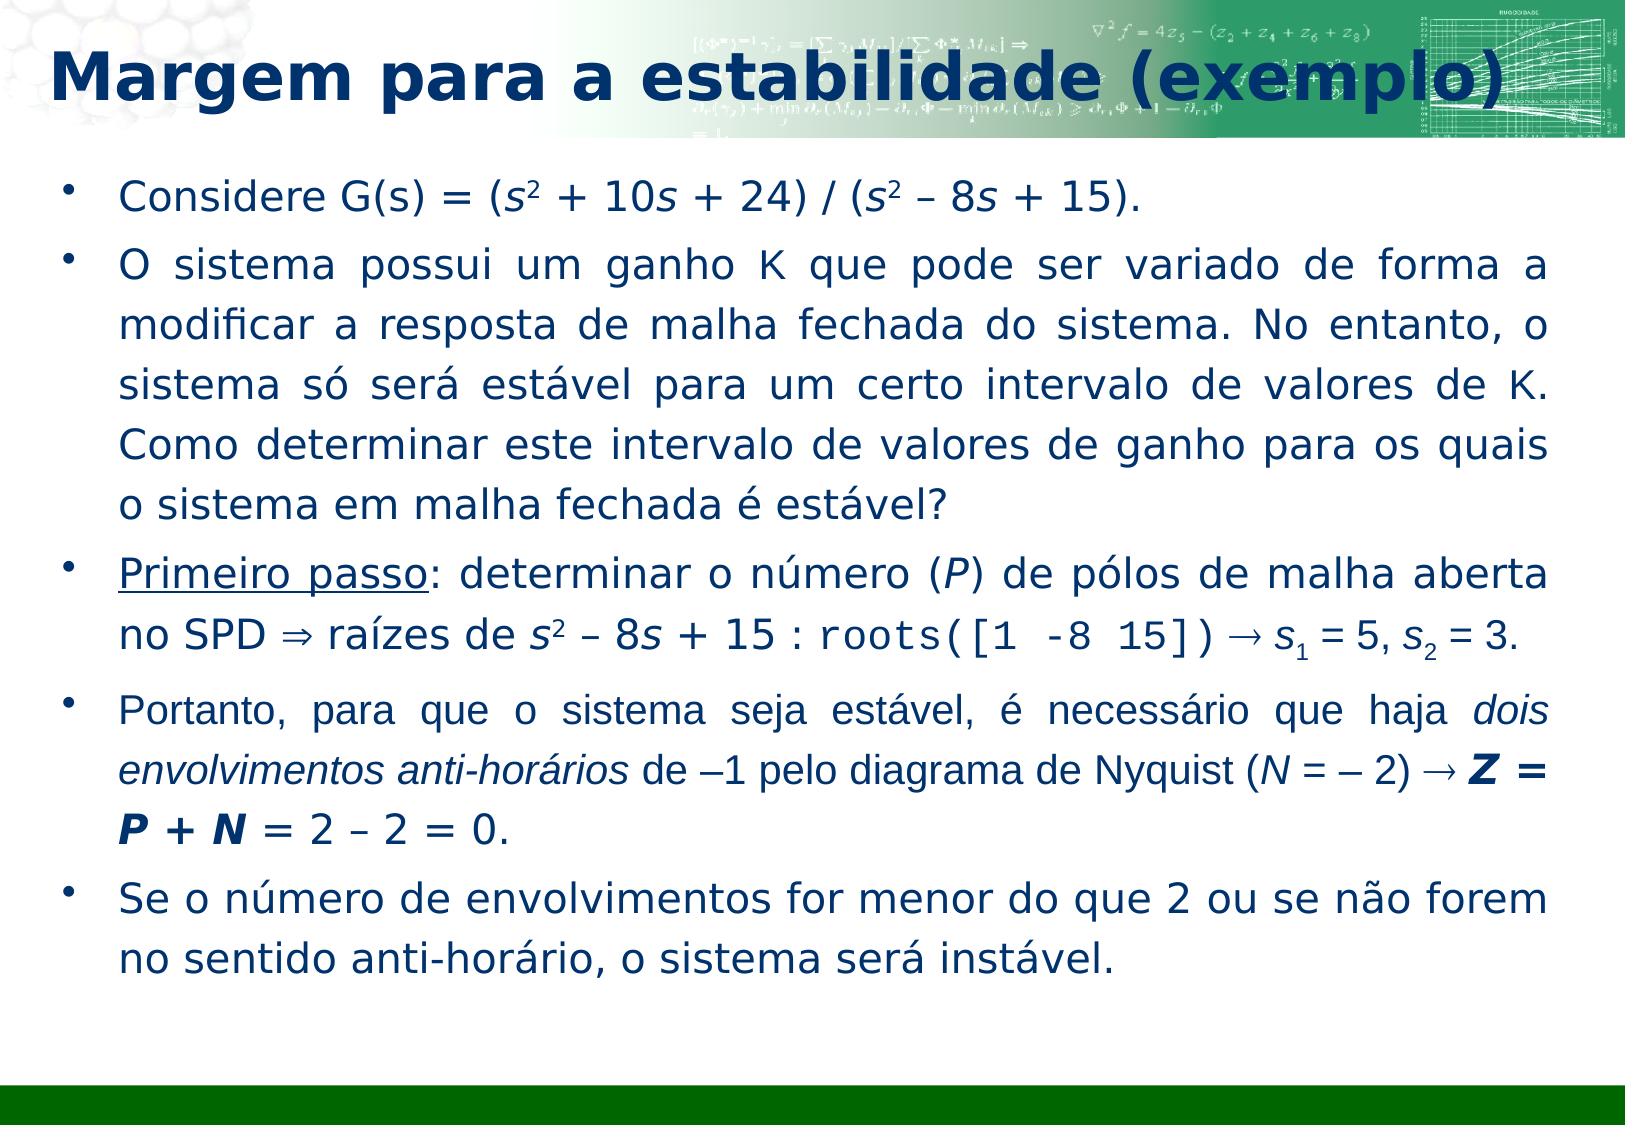

# Margem para a estabilidade (exemplo)
Considere G(s) = (s2 + 10s + 24) / (s2 – 8s + 15).
O sistema possui um ganho K que pode ser variado de forma a modificar a resposta de malha fechada do sistema. No entanto, o sistema só será estável para um certo intervalo de valores de K. Como determinar este intervalo de valores de ganho para os quais o sistema em malha fechada é estável?
Primeiro passo: determinar o número (P) de pólos de malha aberta no SPD ⇒ raízes de s2 – 8s + 15 : roots([1 -8 15]) → s1 = 5, s2 = 3.
Portanto, para que o sistema seja estável, é necessário que haja dois envolvimentos anti-horários de –1 pelo diagrama de Nyquist (N = – 2) → Z = P + N = 2 – 2 = 0.
Se o número de envolvimentos for menor do que 2 ou se não forem no sentido anti-horário, o sistema será instável.